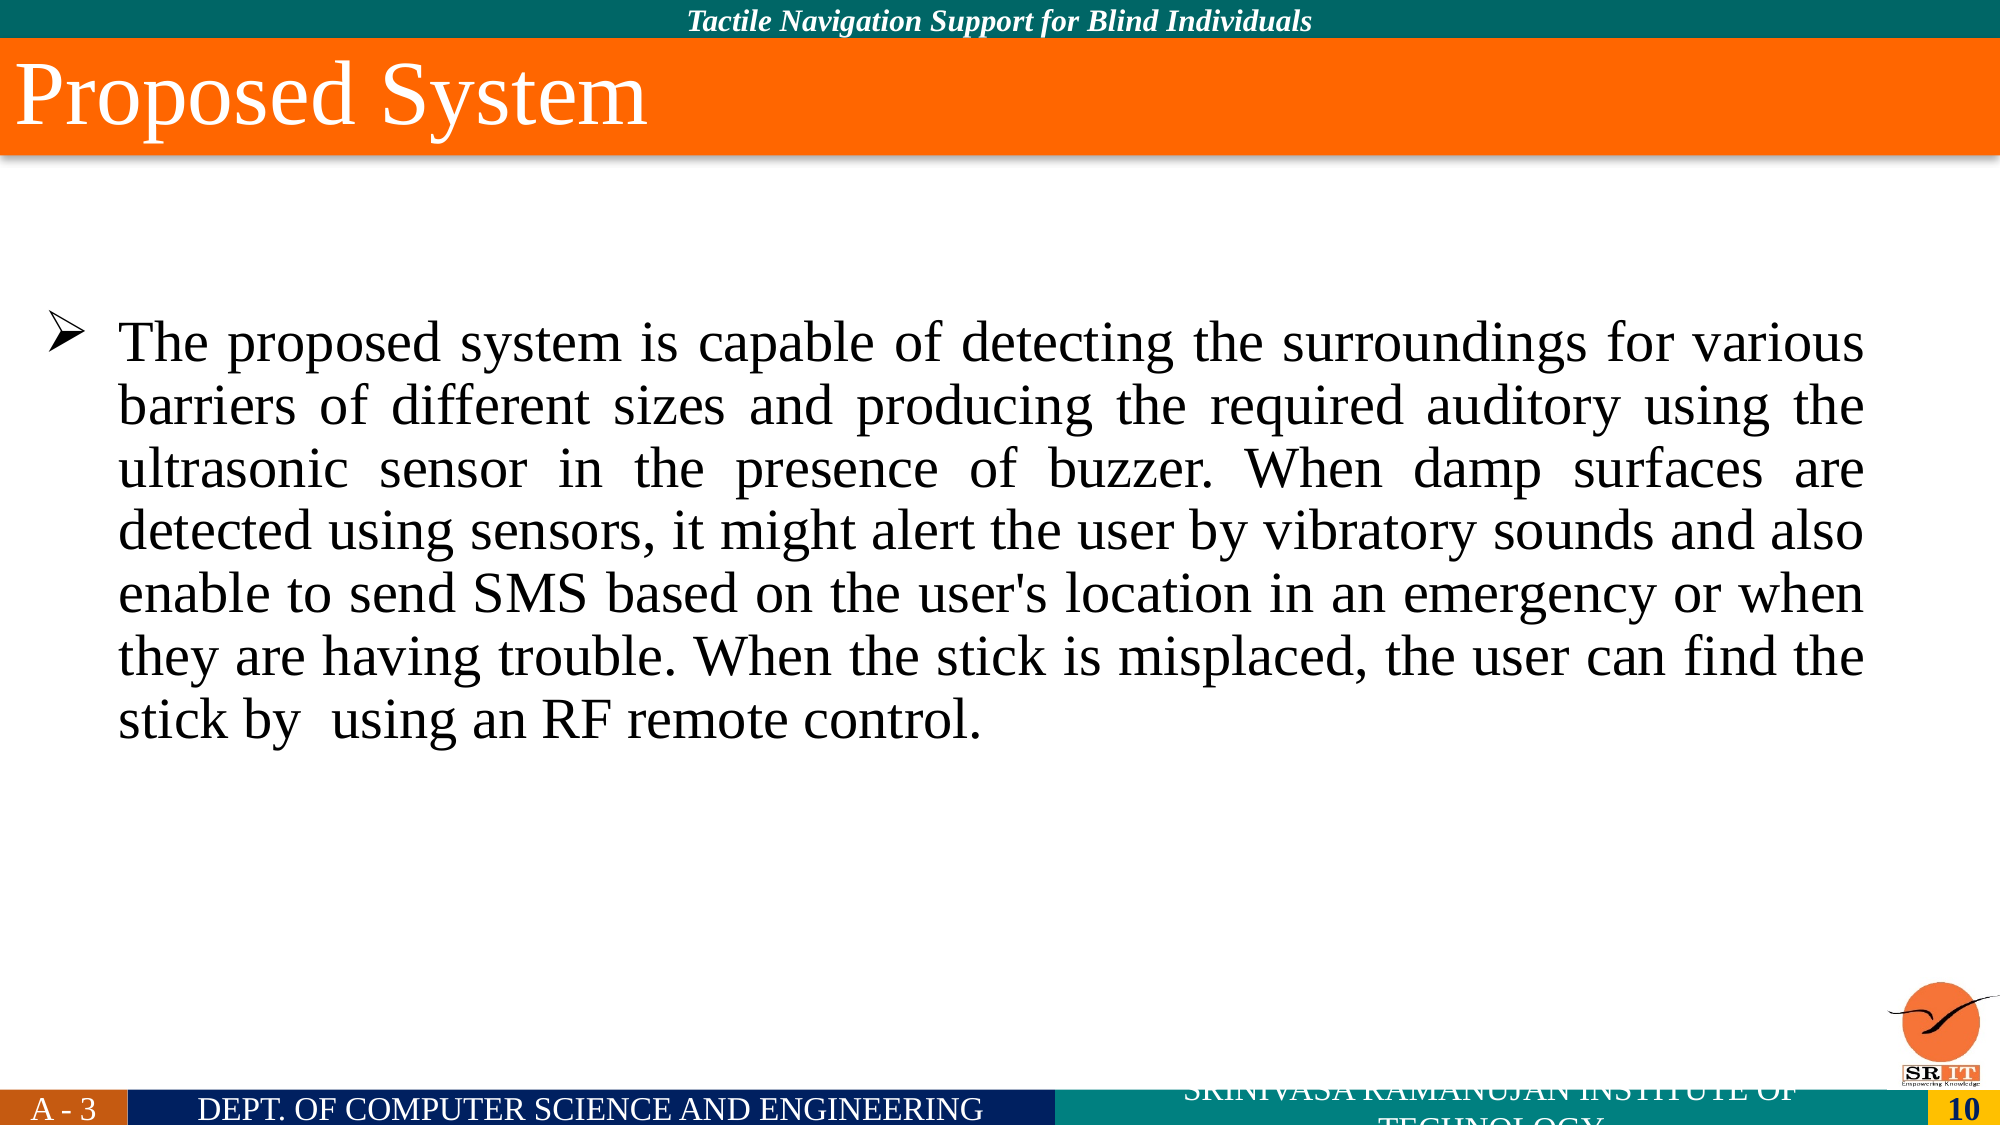

Proposed System
# The proposed system is capable of detecting the surroundings for various barriers of different sizes and producing the required auditory using the ultrasonic sensor in the presence of buzzer. When damp surfaces are detected using sensors, it might alert the user by vibratory sounds and also enable to send SMS based on the user's location in an emergency or when they are having trouble. When the stick is misplaced, the user can find the stick by  using an RF remote control.